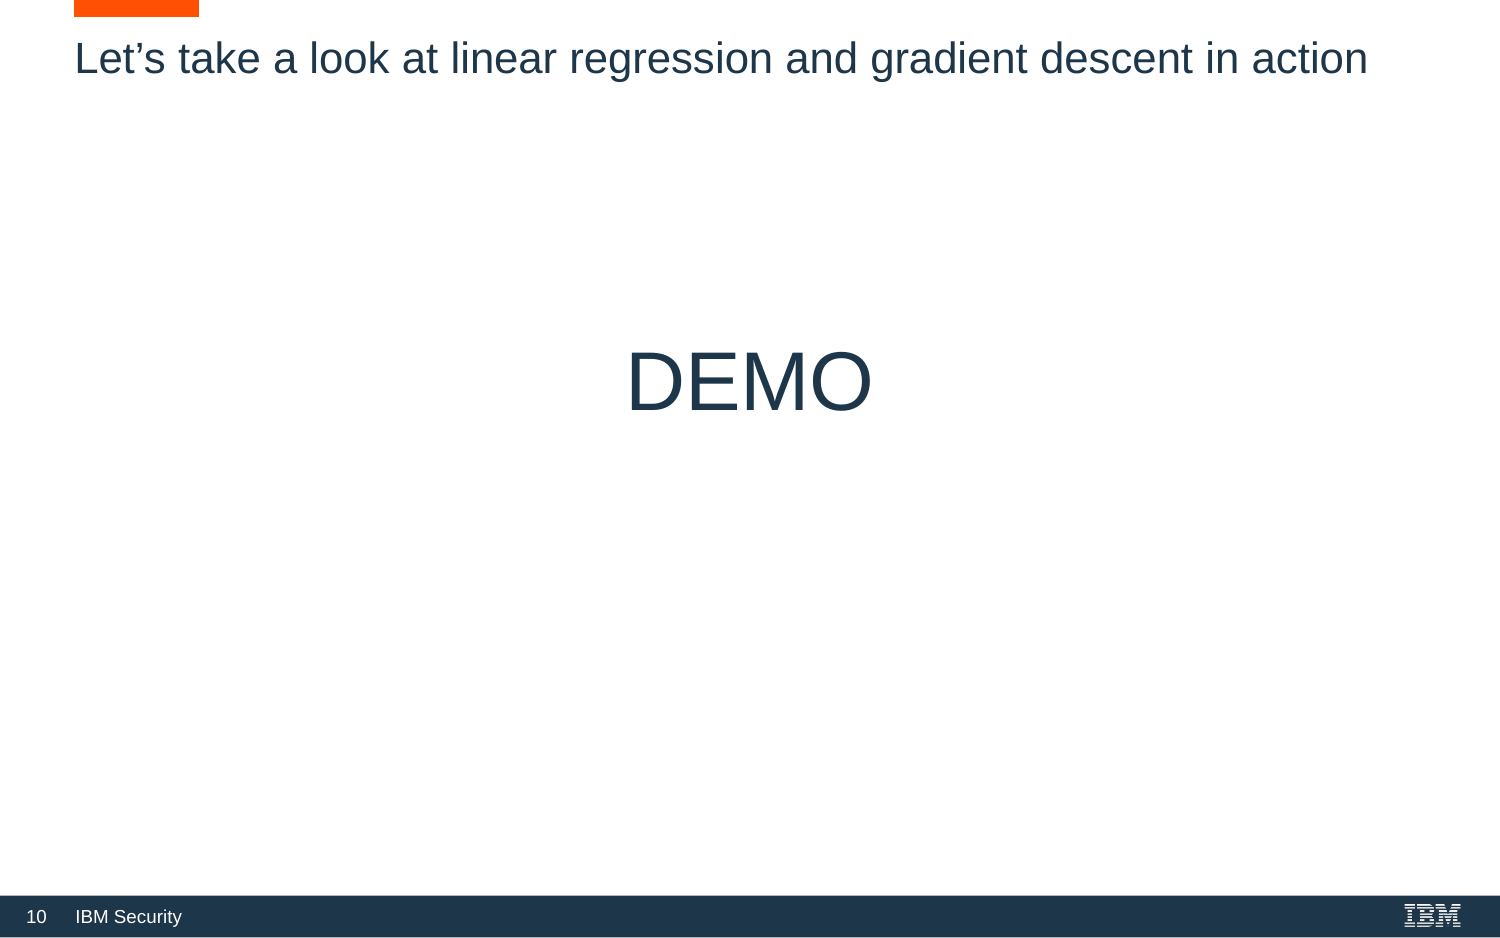

Let’s take a look at linear regression and gradient descent in action
DEMO